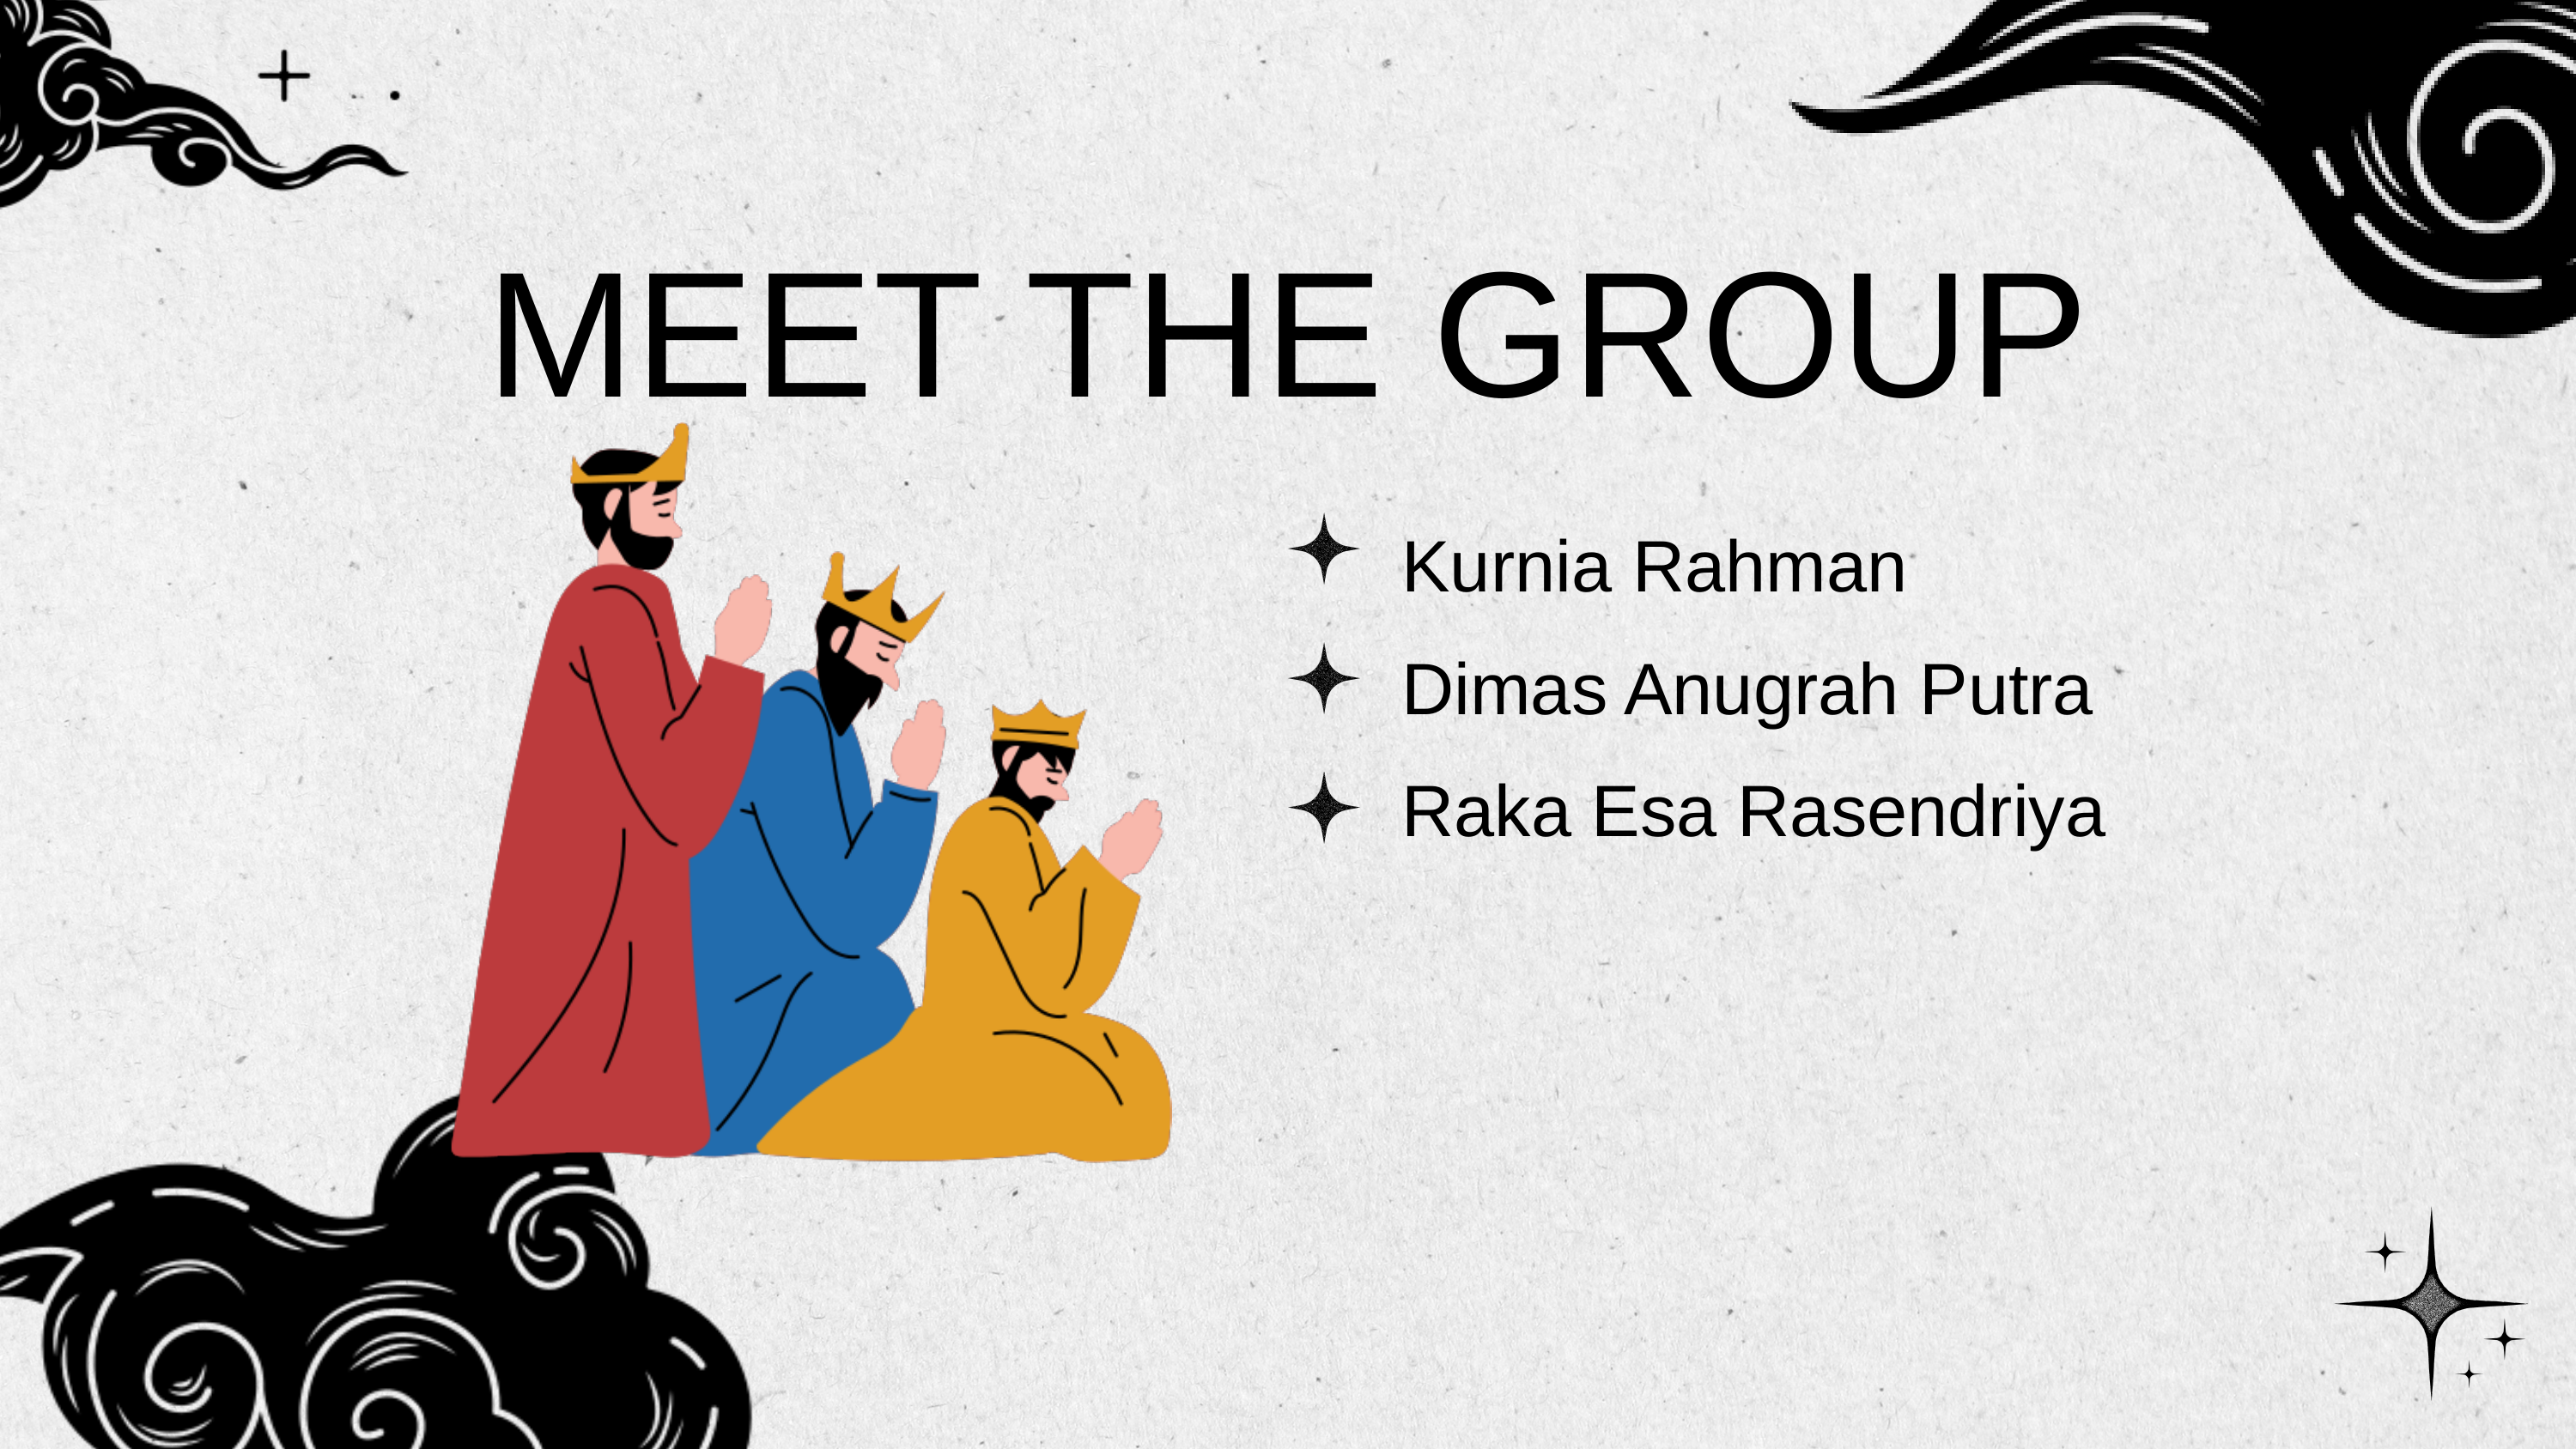

MEET THE GROUP

Kurnia Rahman
Dimas Anugrah Putra
Raka Esa Rasendriya